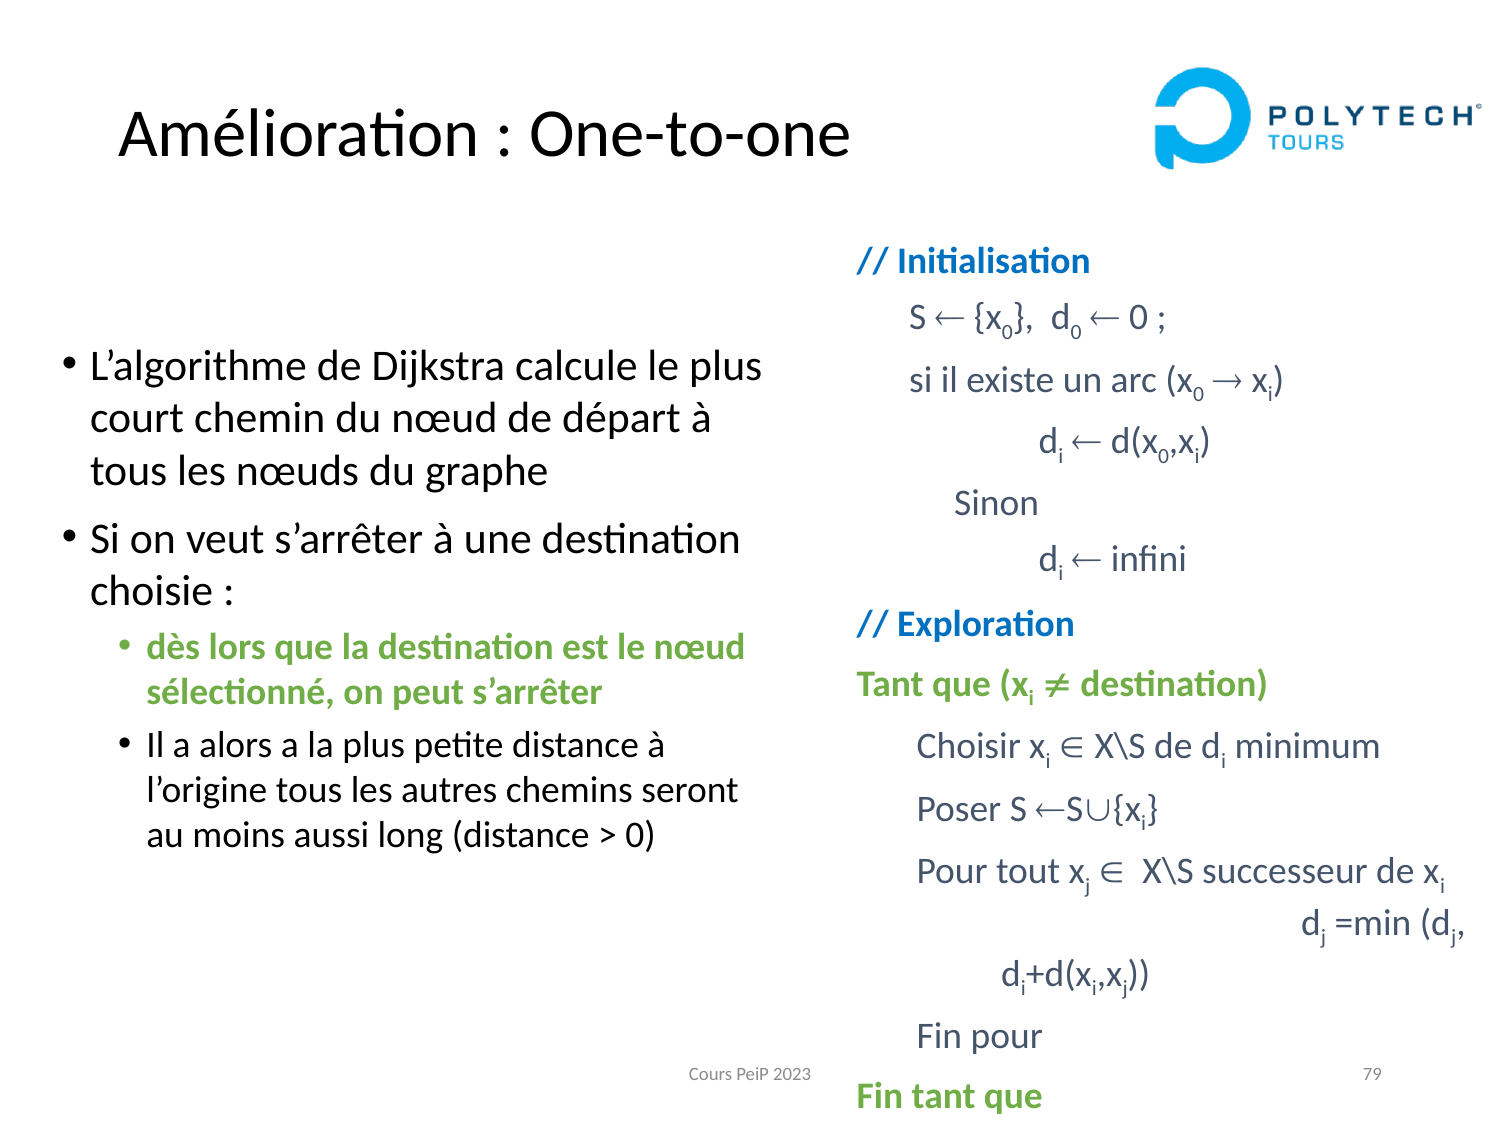

# Amélioration : One-to-one
// Initialisation
S ← {x0},  d0 ← 0 ;
si il existe un arc (x0 → xi)
	di ← d(x0,xi)
Sinon
	di ← infini
// Exploration
Tant que (xi ≠ destination)
Choisir xi ∈ X\S de di minimum
Poser S ←S∪{xi}
Pour tout xj ∈  X\S successeur de xi 		dj =min (dj, di+d(xi,xj))
Fin pour
Fin tant que

L’algorithme de Dijkstra calcule le plus court chemin du nœud de départ à tous les nœuds du graphe
Si on veut s’arrêter à une destination choisie :
dès lors que la destination est le nœud sélectionné, on peut s’arrêter
Il a alors a la plus petite distance à l’origine tous les autres chemins seront au moins aussi long (distance > 0)
Cours PeiP 2023
79